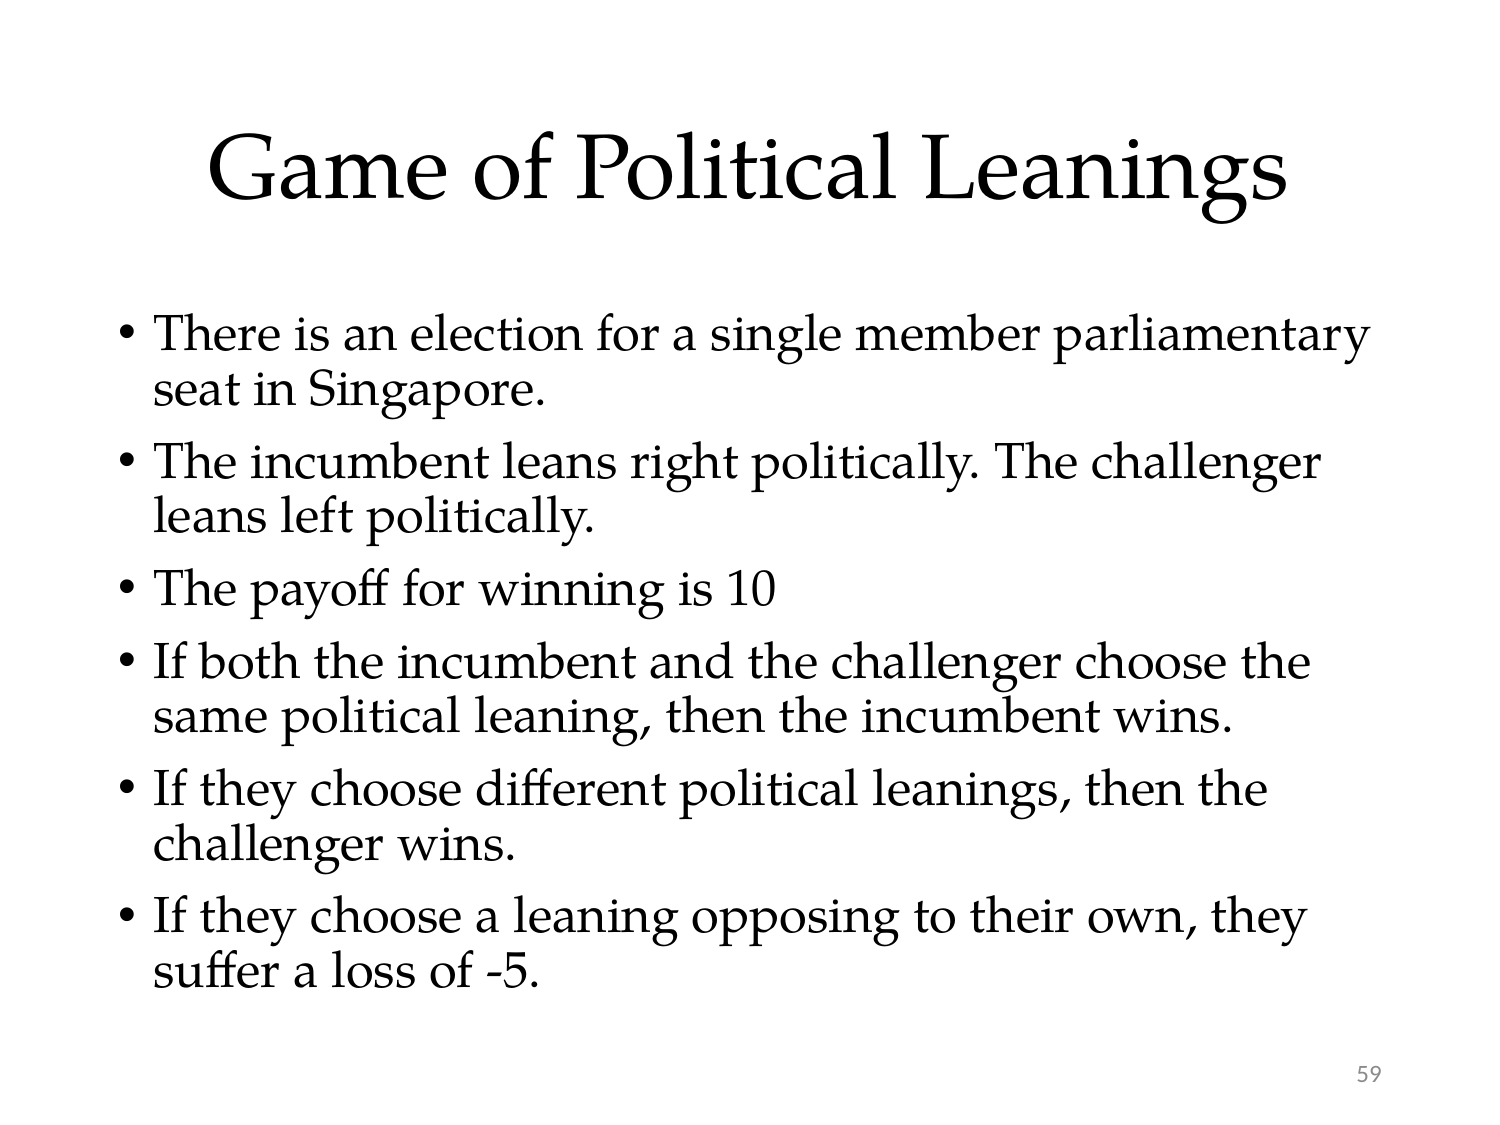

# Game of Political Leanings
There is an election for a single member parliamentary seat in Singapore.
The incumbent leans right politically. The challenger leans left politically.
The payoff for winning is 10
If both the incumbent and the challenger choose the same political leaning, then the incumbent wins.
If they choose different political leanings, then the challenger wins.
If they choose a leaning opposing to their own, they suffer a loss of -5.
59